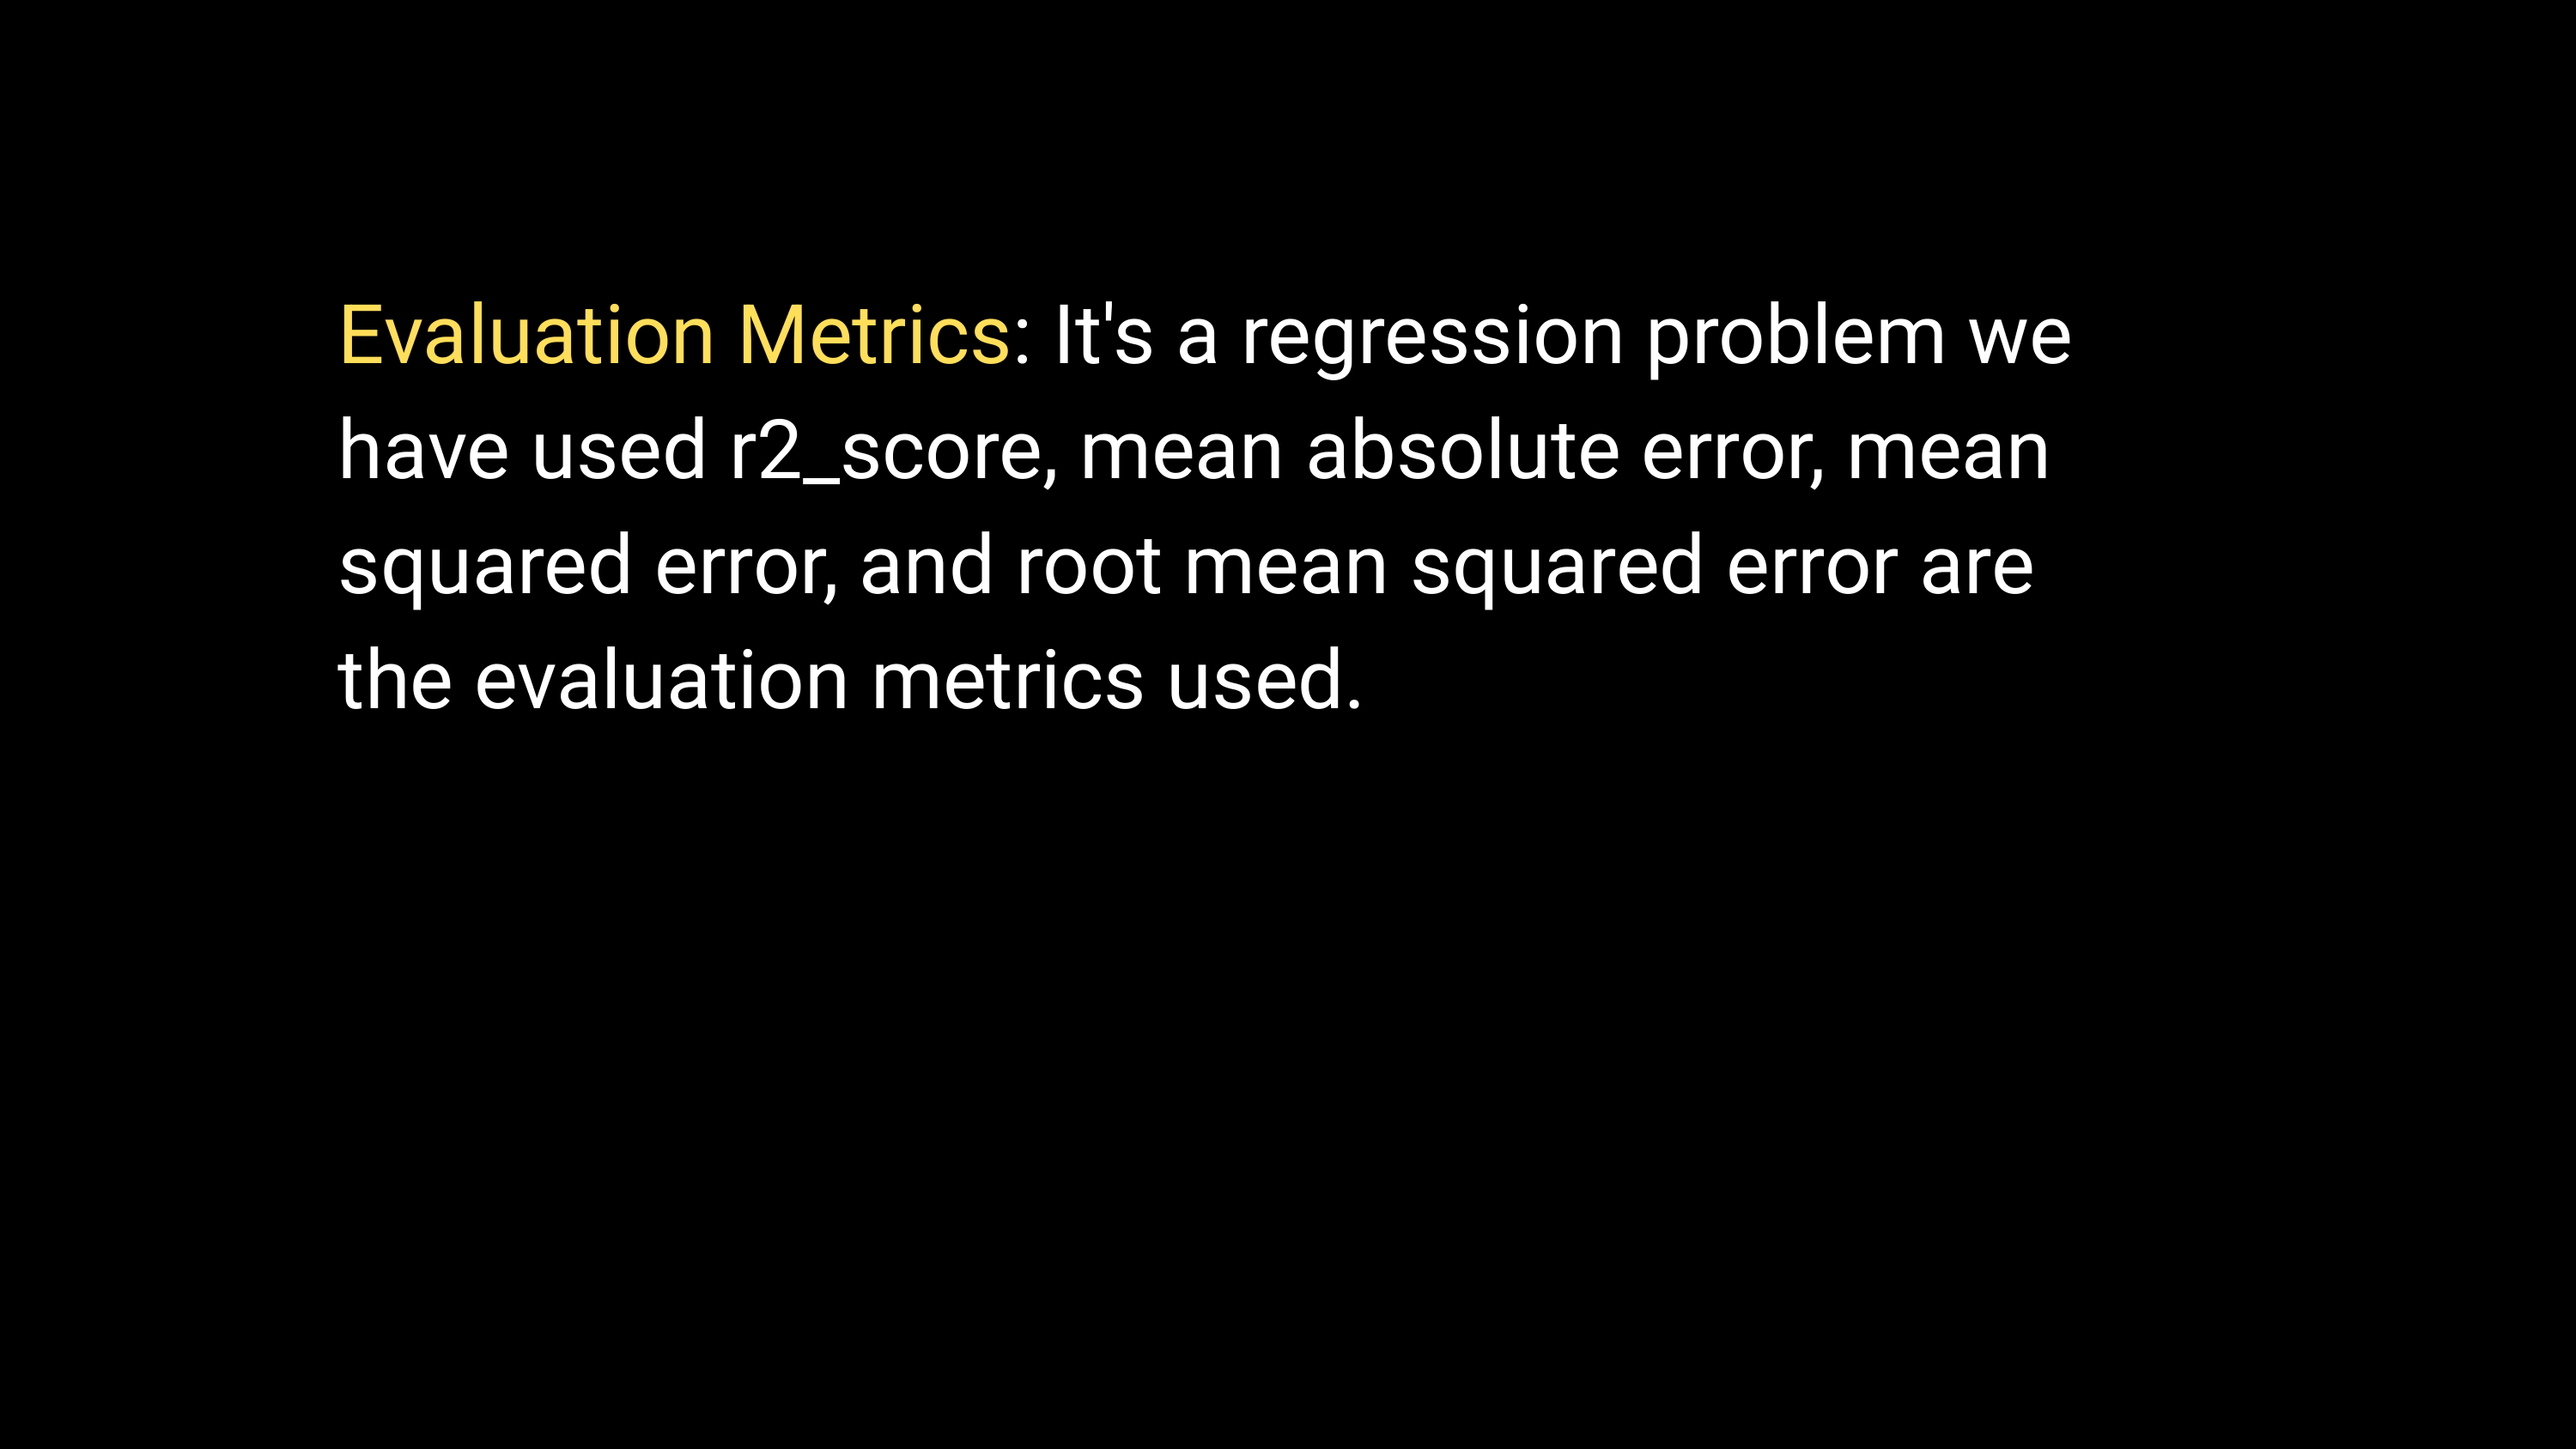

Evaluation Metrics: It's a regression problem we have used r2_score, mean absolute error, mean squared error, and root mean squared error are the evaluation metrics used.